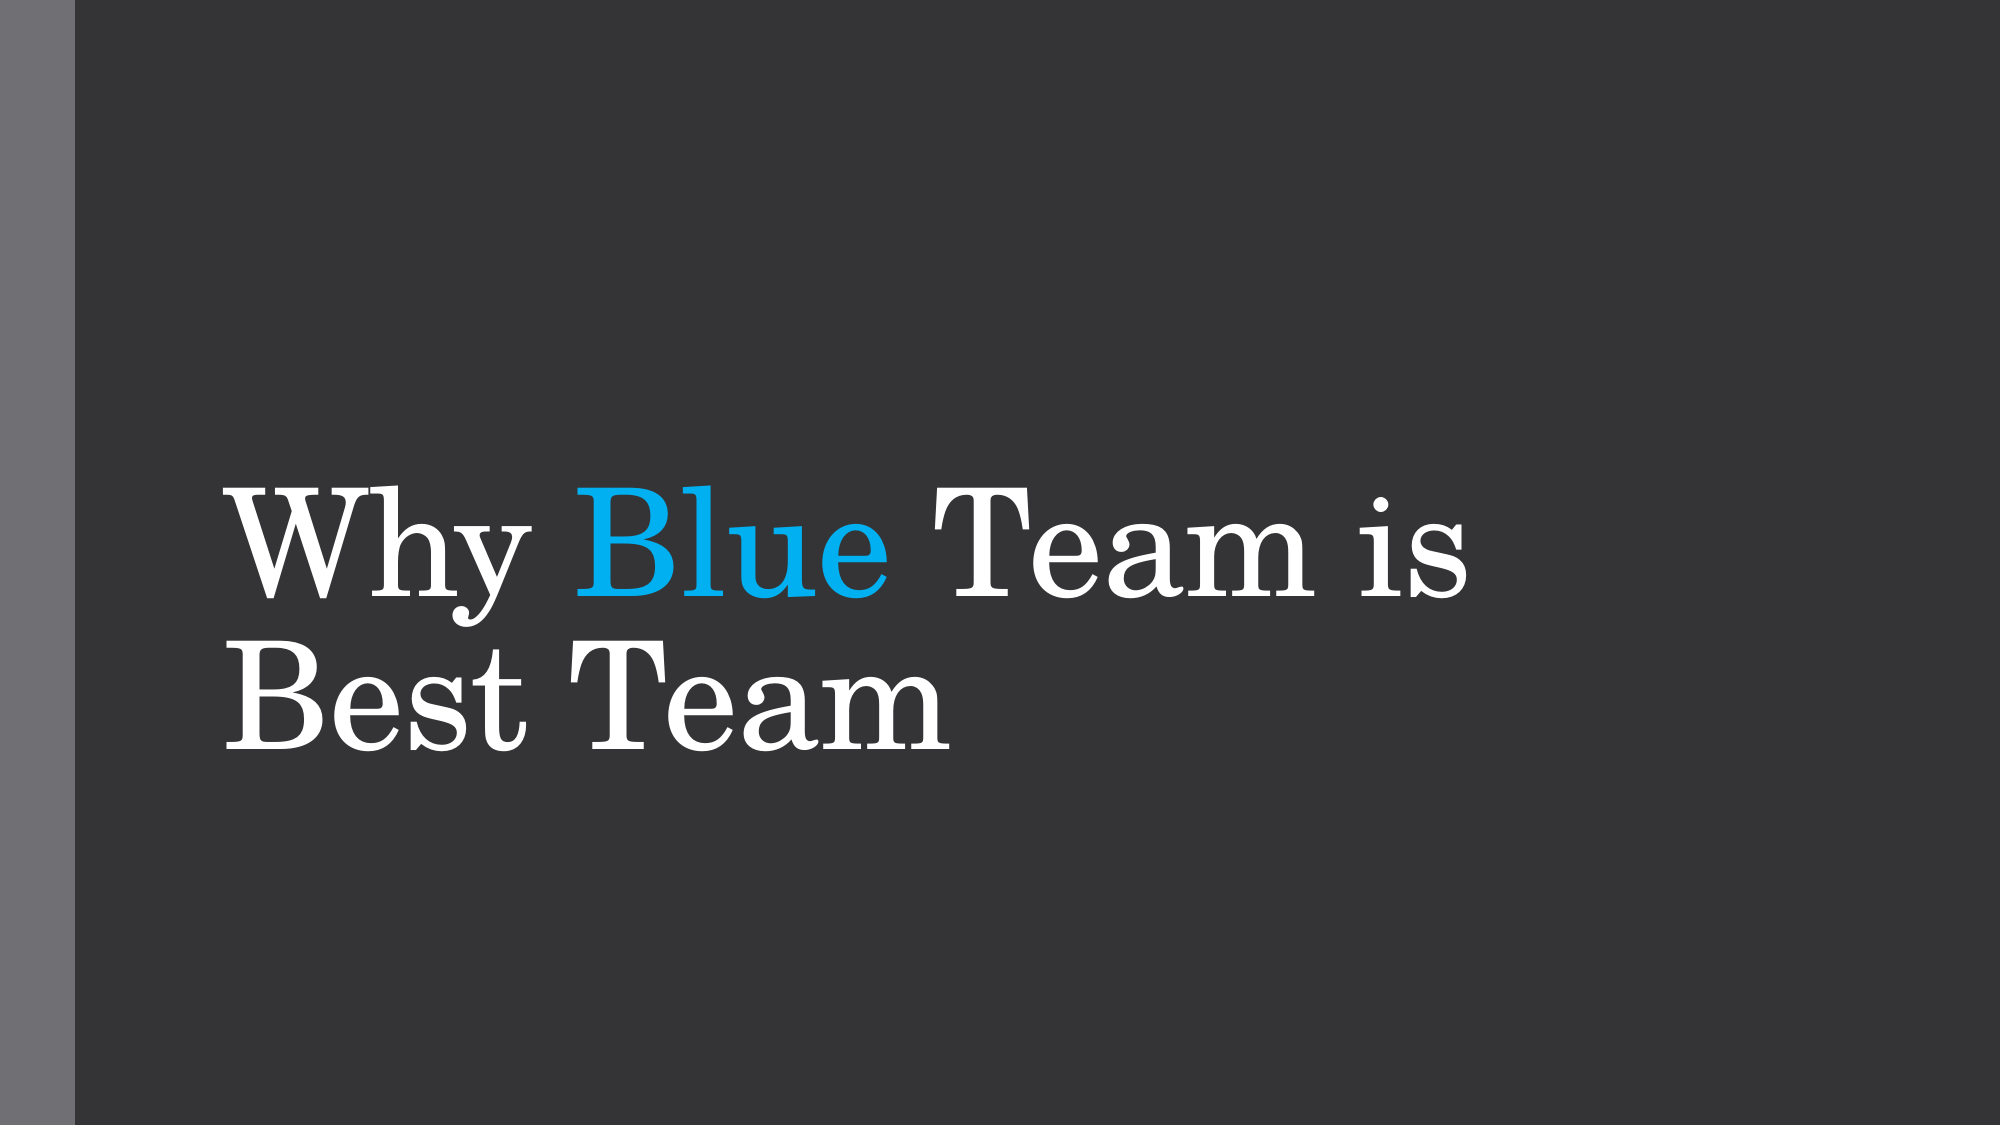

# Why Blue Team is Best Team